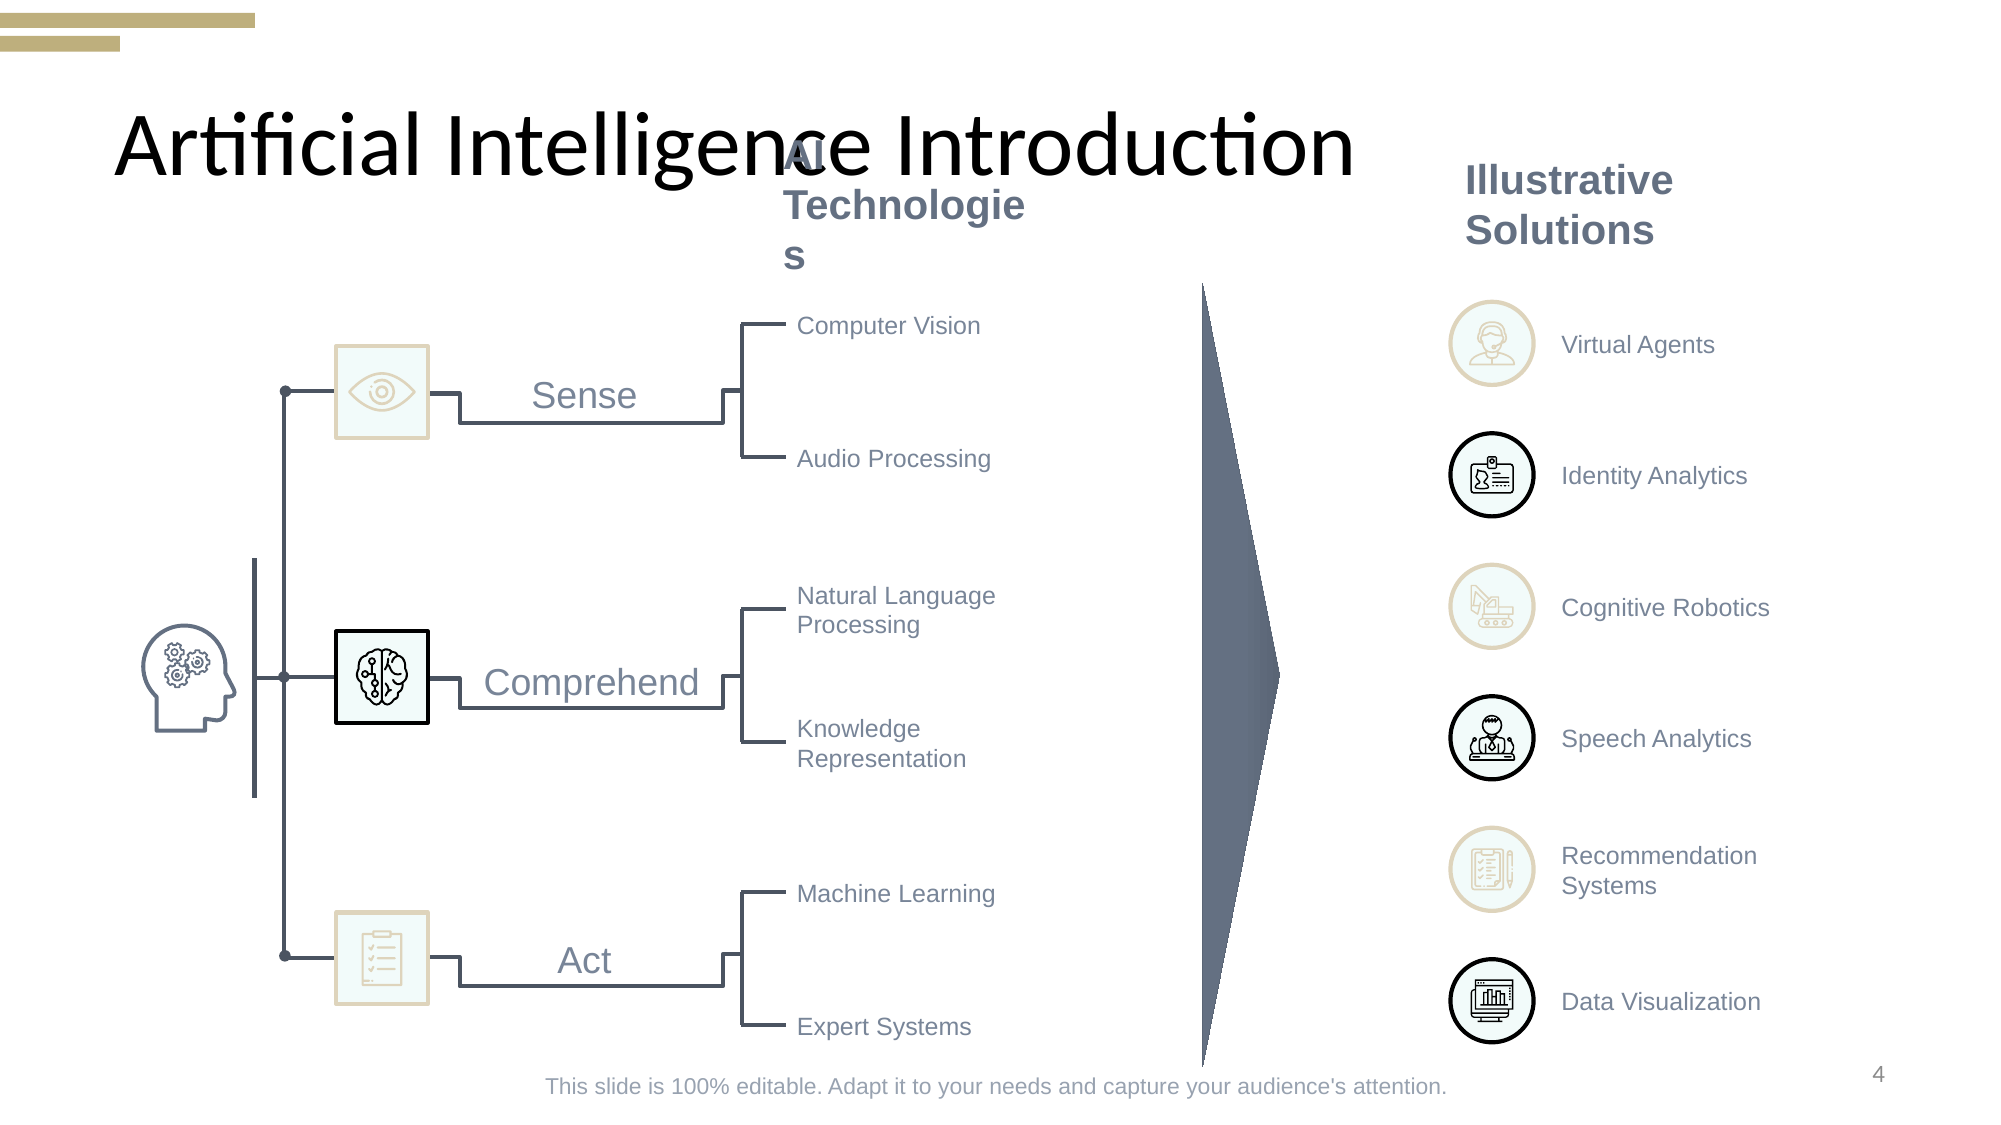

# Artificial Intelligence Introduction
AI Technologies
Computer Vision
Audio Processing

Sense

Natural Language Processing
Knowledge Representation

Comprehend

Machine Learning
Expert Systems

Act

Illustrative Solutions

Virtual Agents

Identity Analytics

Cognitive Robotics

Speech Analytics

Recommendation Systems

Data Visualization

4
This slide is 100% editable. Adapt it to your needs and capture your audience's attention.